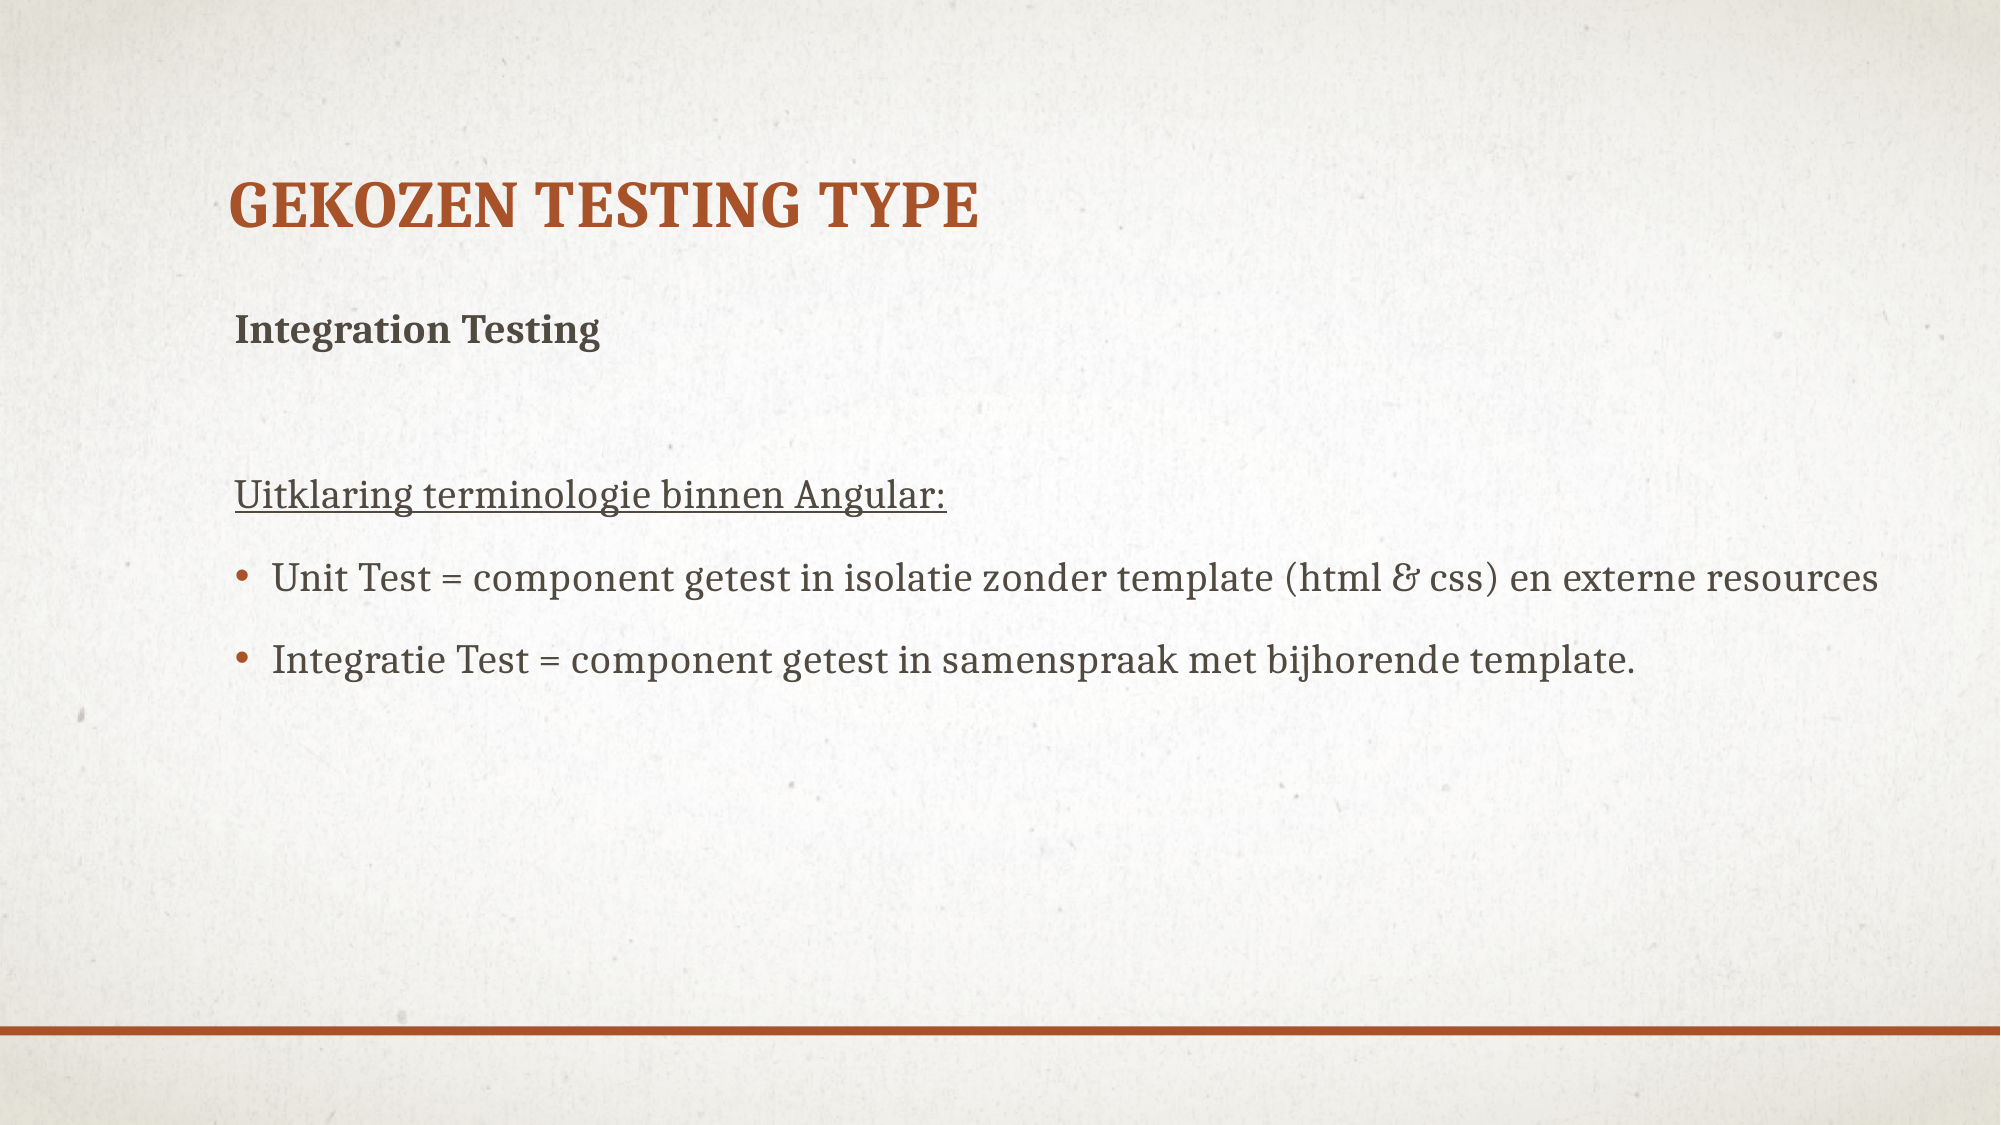

# Gekozen Testing Type
Integration Testing

Uitklaring terminologie binnen Angular:
Unit Test = component getest in isolatie zonder template (html & css) en externe resources
Integratie Test = component getest in samenspraak met bijhorende template.